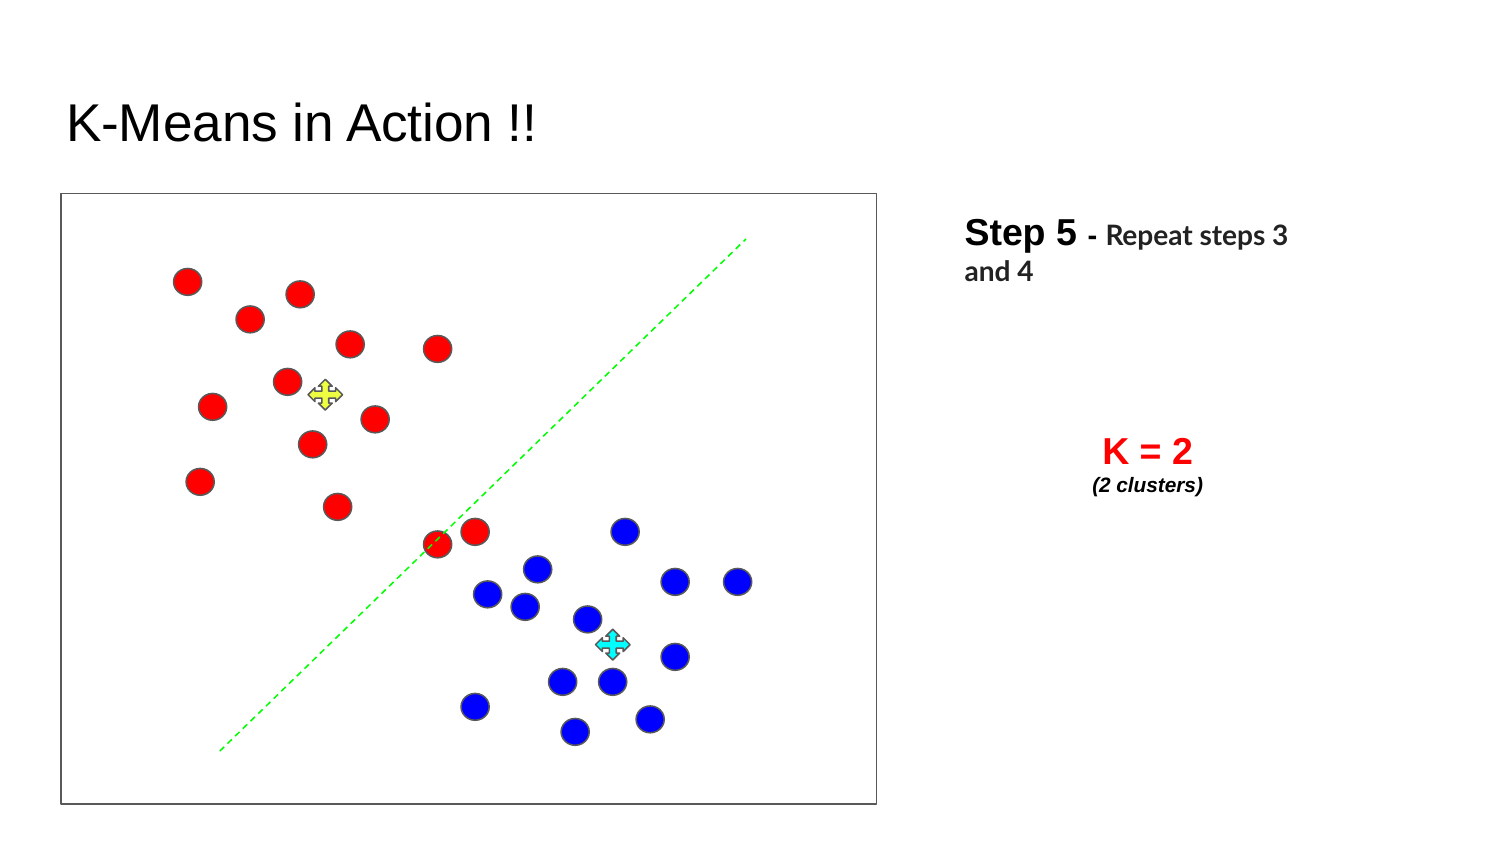

# K-Means in Action !!

Step 5 - Repeat steps 3 and 4

K = 2
(2 clusters)